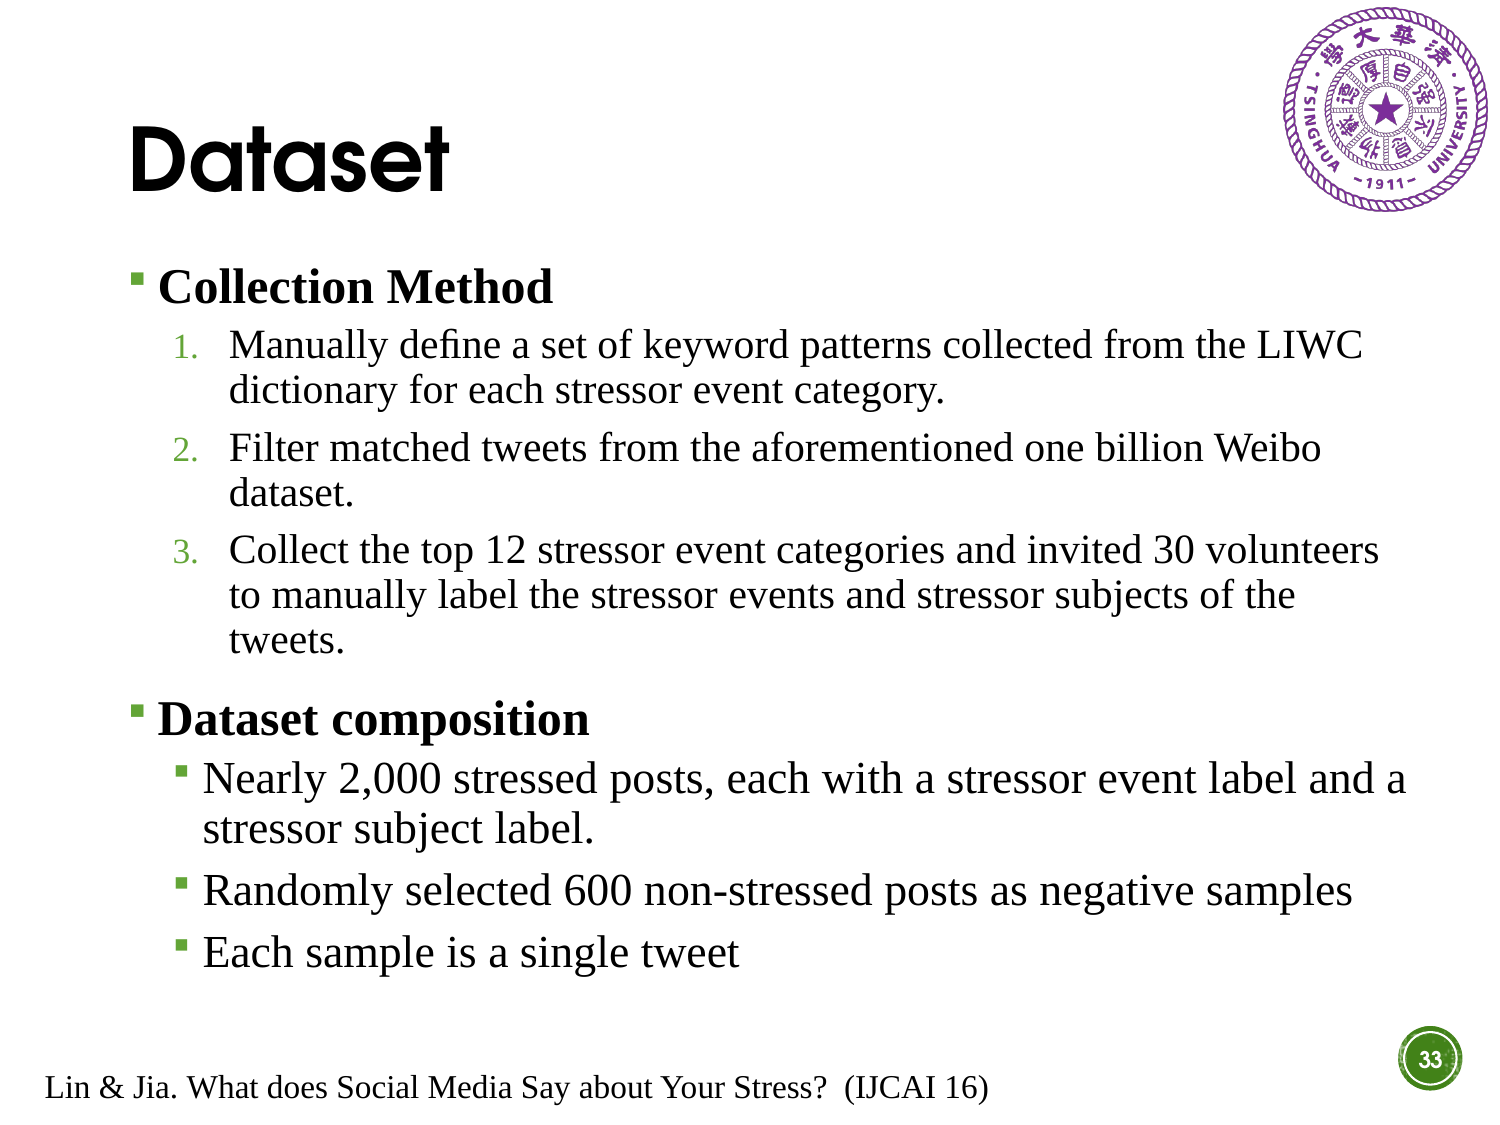

# Dataset
Collection Method
Manually deﬁne a set of keyword patterns collected from the LIWC dictionary for each stressor event category.
Filter matched tweets from the aforementioned one billion Weibo dataset.
Collect the top 12 stressor event categories and invited 30 volunteers to manually label the stressor events and stressor subjects of the tweets.
Dataset composition
Nearly 2,000 stressed posts, each with a stressor event label and a stressor subject label.
Randomly selected 600 non-stressed posts as negative samples
Each sample is a single tweet

33
Lin & Jia. What does Social Media Say about Your Stress?  (IJCAI 16)